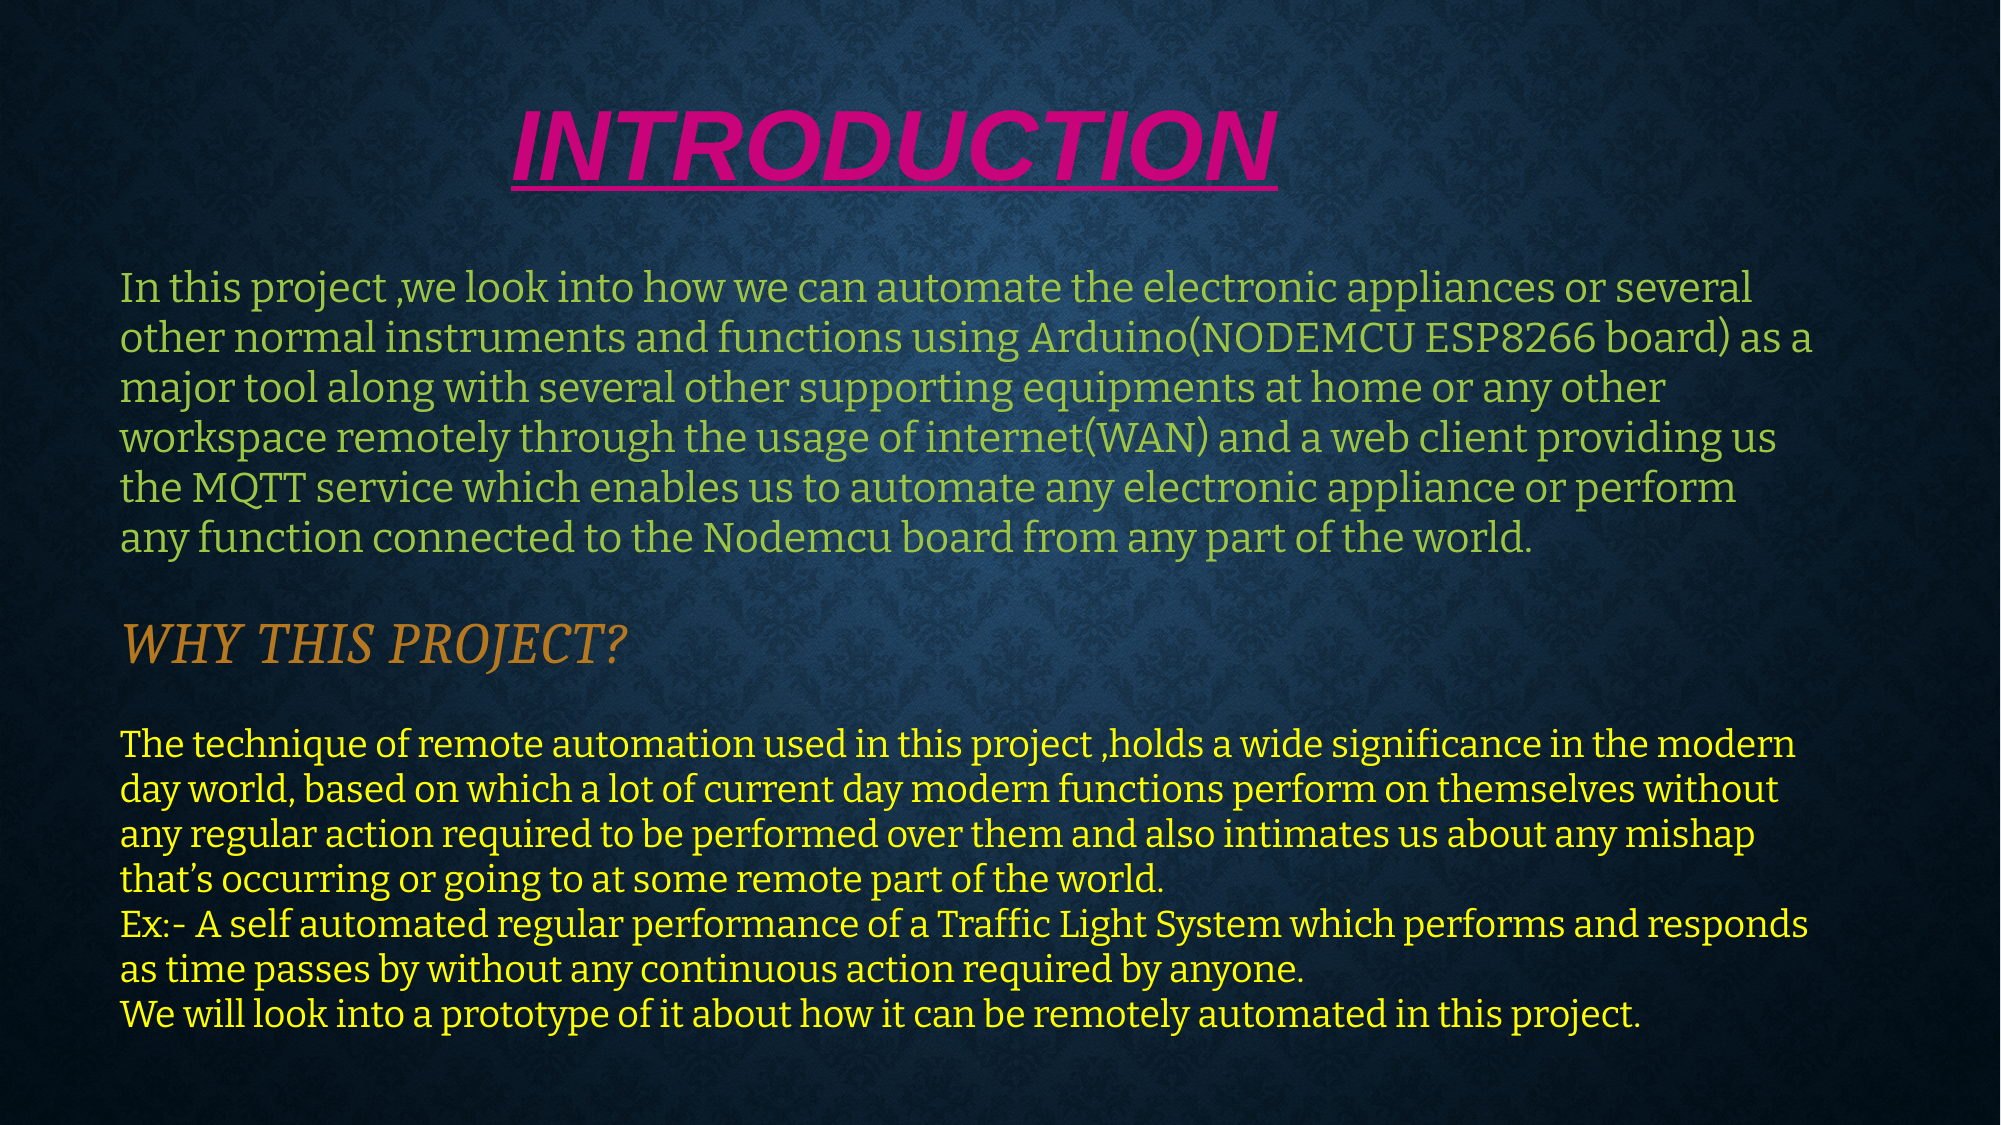

INTRODUCTION
In this project ,we look into how we can automate the electronic appliances or several other normal instruments and functions using Arduino(NODEMCU ESP8266 board) as a major tool along with several other supporting equipments at home or any other workspace remotely through the usage of internet(WAN) and a web client providing us the MQTT service which enables us to automate any electronic appliance or perform any function connected to the Nodemcu board from any part of the world.

WHY THIS PROJECT?

The technique of remote automation used in this project ,holds a wide significance in the modern day world, based on which a lot of current day modern functions perform on themselves without any regular action required to be performed over them and also intimates us about any mishap that’s occurring or going to at some remote part of the world.
Ex:- A self automated regular performance of a Traffic Light System which performs and responds as time passes by without any continuous action required by anyone.
We will look into a prototype of it about how it can be remotely automated in this project.